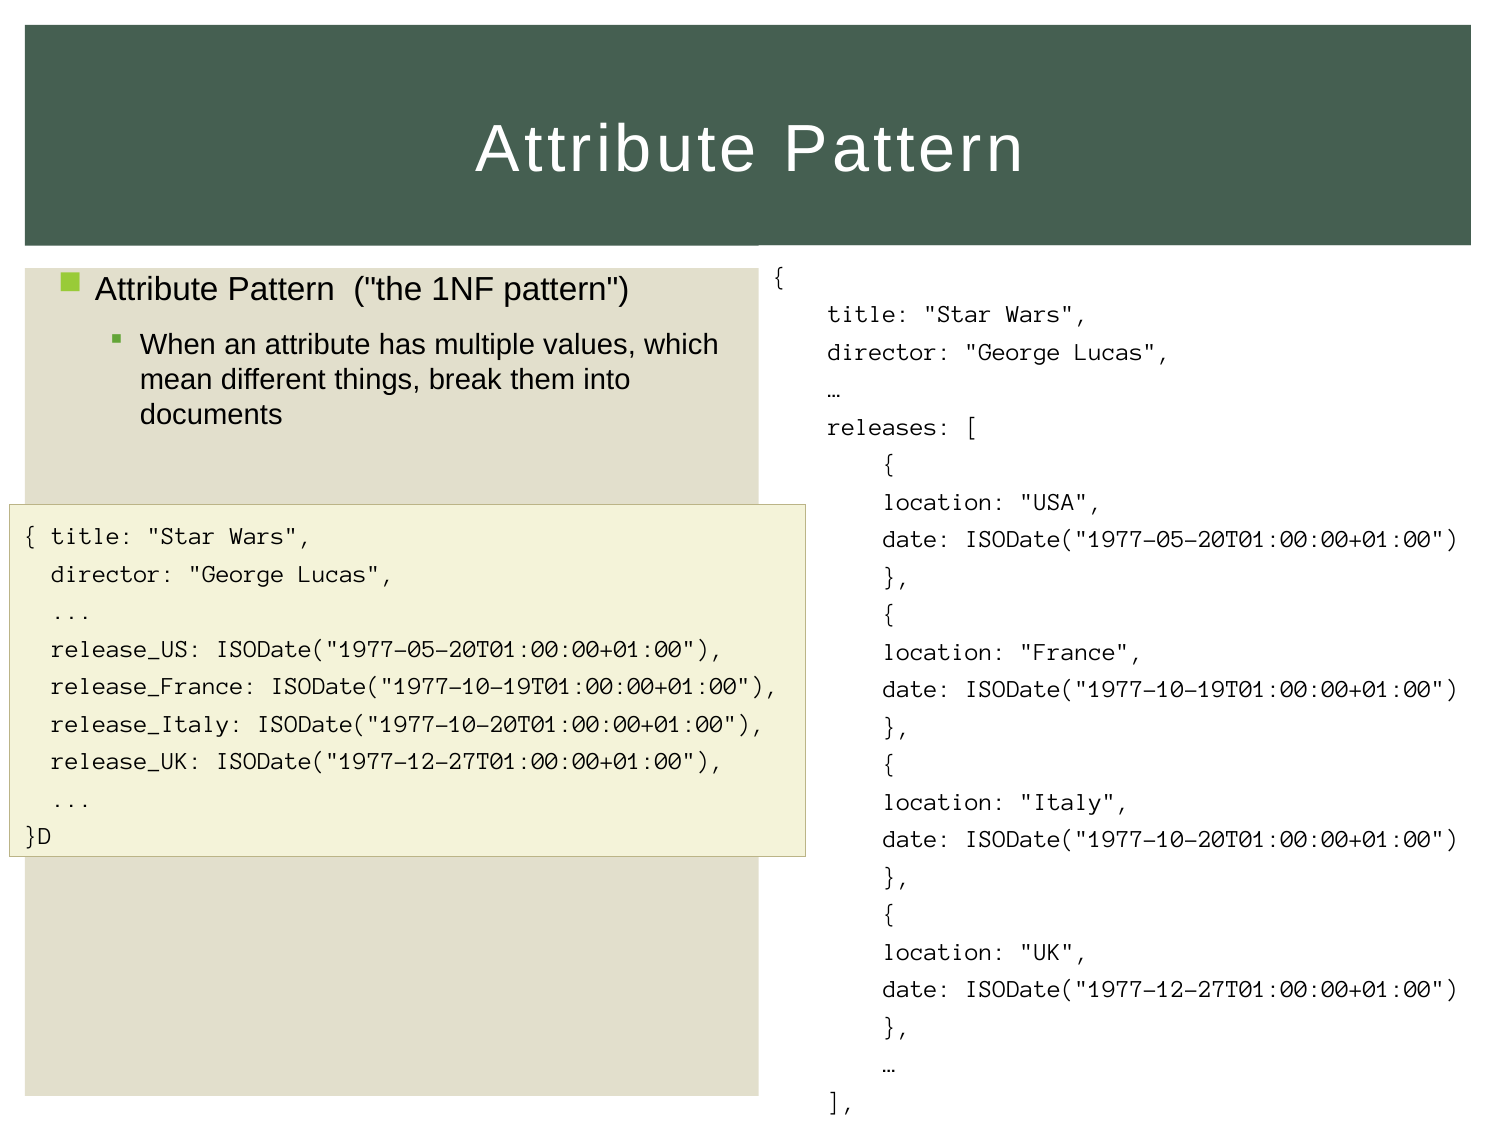

# Attribute Pattern
{
    title: "Star Wars",
    director: "George Lucas",
    …
    releases: [
        {
        location: "USA",
        date: ISODate("1977-05-20T01:00:00+01:00")
        },
        {
        location: "France",
        date: ISODate("1977-10-19T01:00:00+01:00")
        },
        {
        location: "Italy",
        date: ISODate("1977-10-20T01:00:00+01:00")
        },
        {
        location: "UK",
        date: ISODate("1977-12-27T01:00:00+01:00")
        },
        …
    ],
    …
}
Attribute Pattern  ("the 1NF pattern")
When an attribute has multiple values, which mean different things, break them into documents

{ title: "Star Wars",
  director: "George Lucas",
  ...
  release_US: ISODate("1977-05-20T01:00:00+01:00"),
  release_France: ISODate("1977-10-19T01:00:00+01:00"),
  release_Italy: ISODate("1977-10-20T01:00:00+01:00"),
  release_UK: ISODate("1977-12-27T01:00:00+01:00"),
  ...
}D